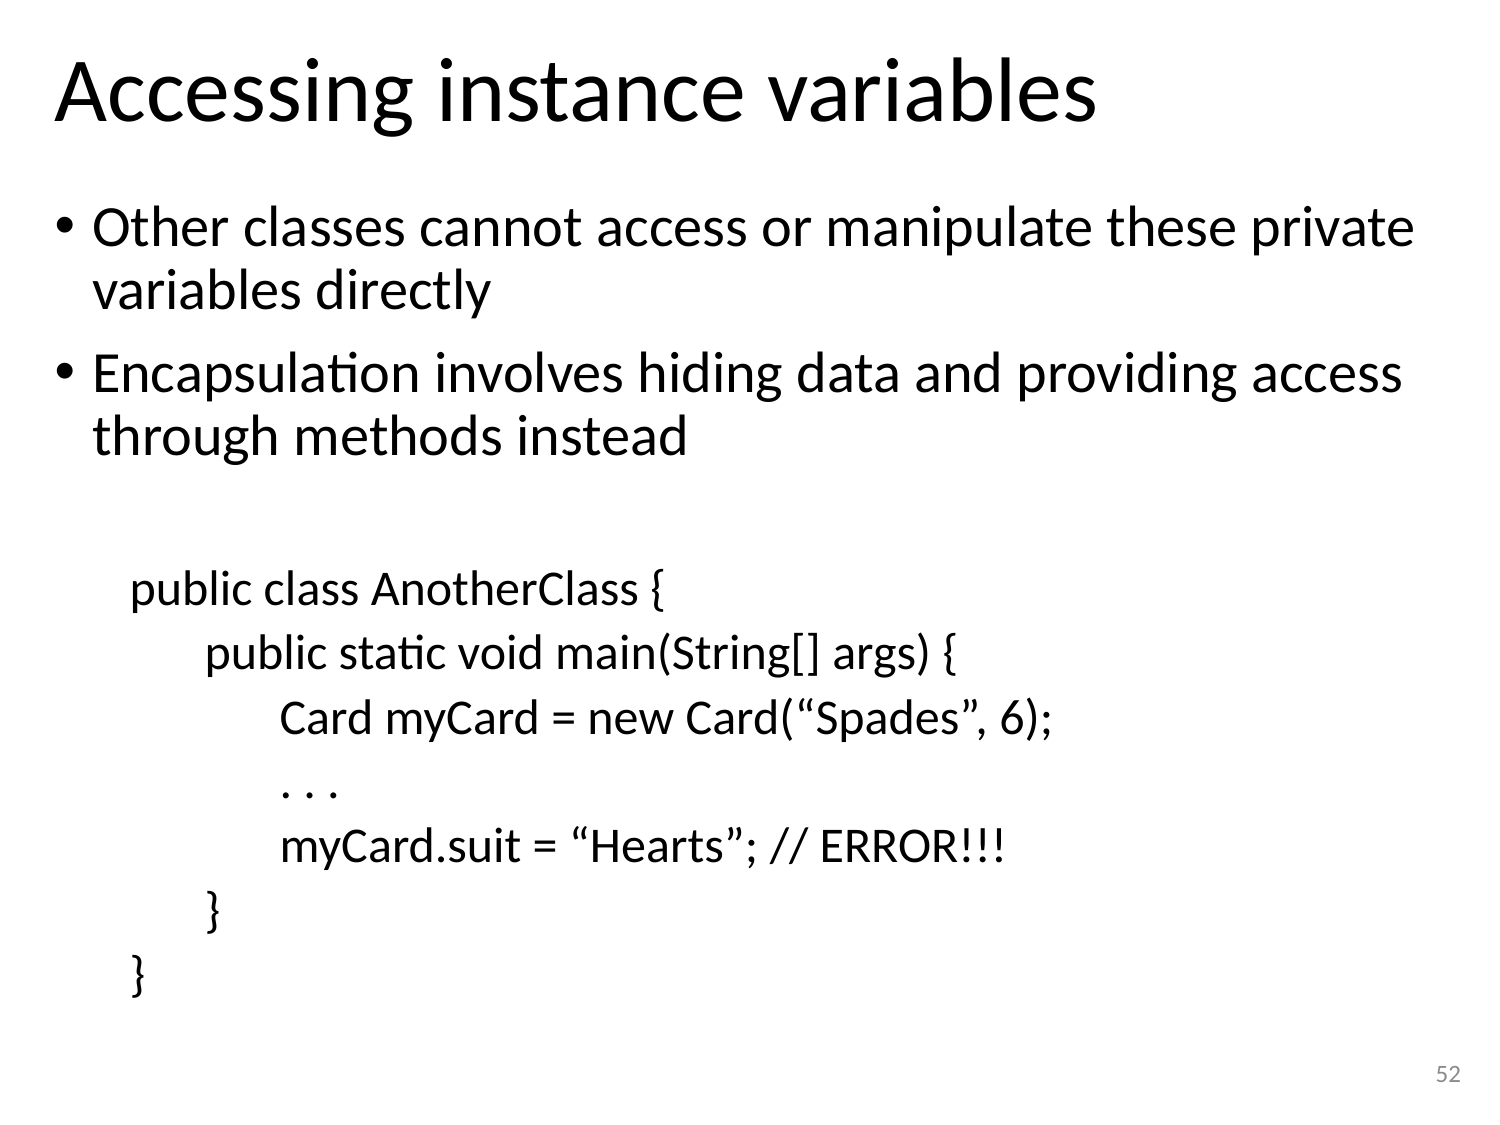

# Accessing instance variables
Other classes cannot access or manipulate these private variables directly
Encapsulation involves hiding data and providing access through methods instead

public class AnotherClass {
public static void main(String[] args) {
Card myCard = new Card(“Spades”, 6);
. . .
myCard.suit = “Hearts”; // ERROR!!!
}
}

52